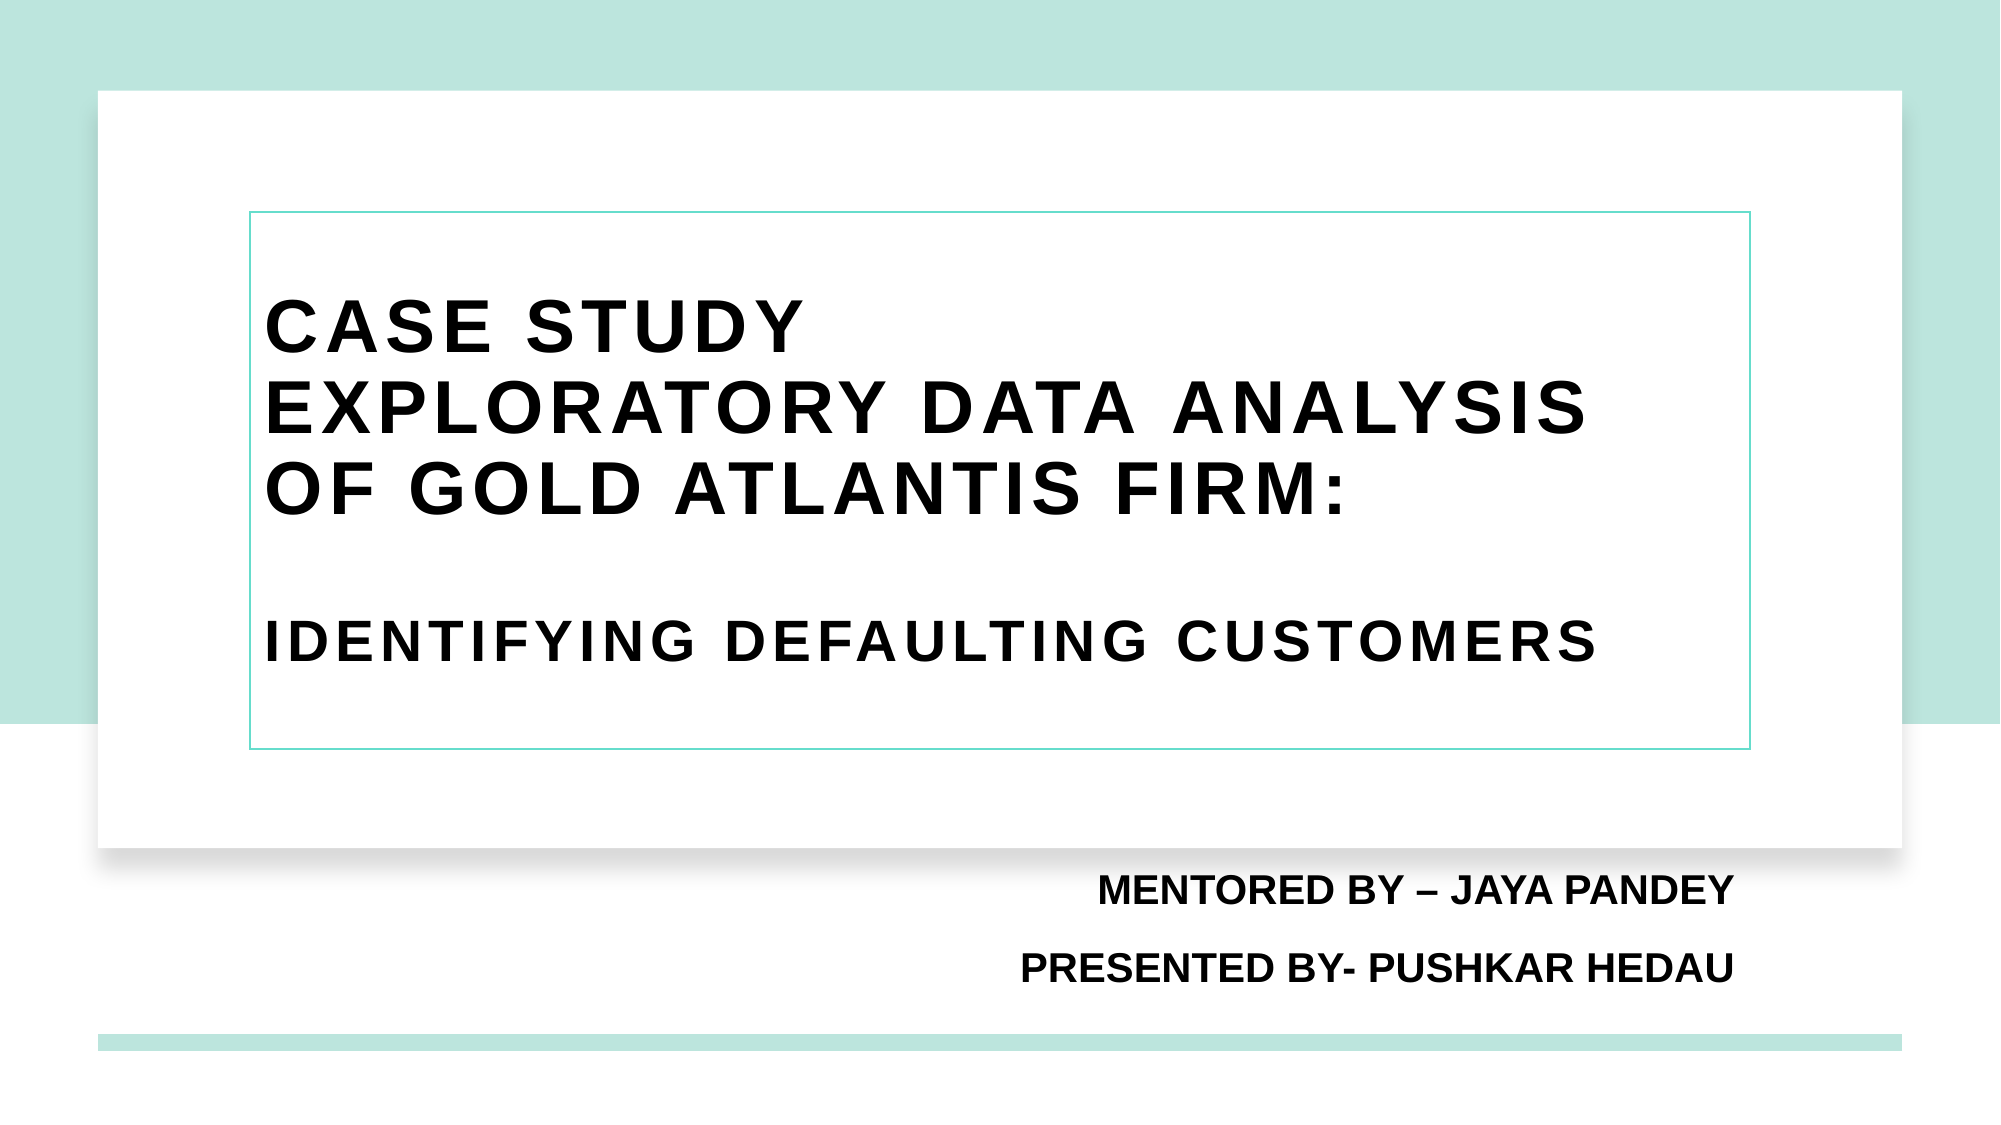

# CASE STUDY EXPLORATORY DATA ANALYSIS OF GOLD ATLANTIS FIRM:  IDENTIFYING DEFAULTING CUSTOMERS
Mentored by – Jaya Pandey
Presented By- Pushkar Hedau